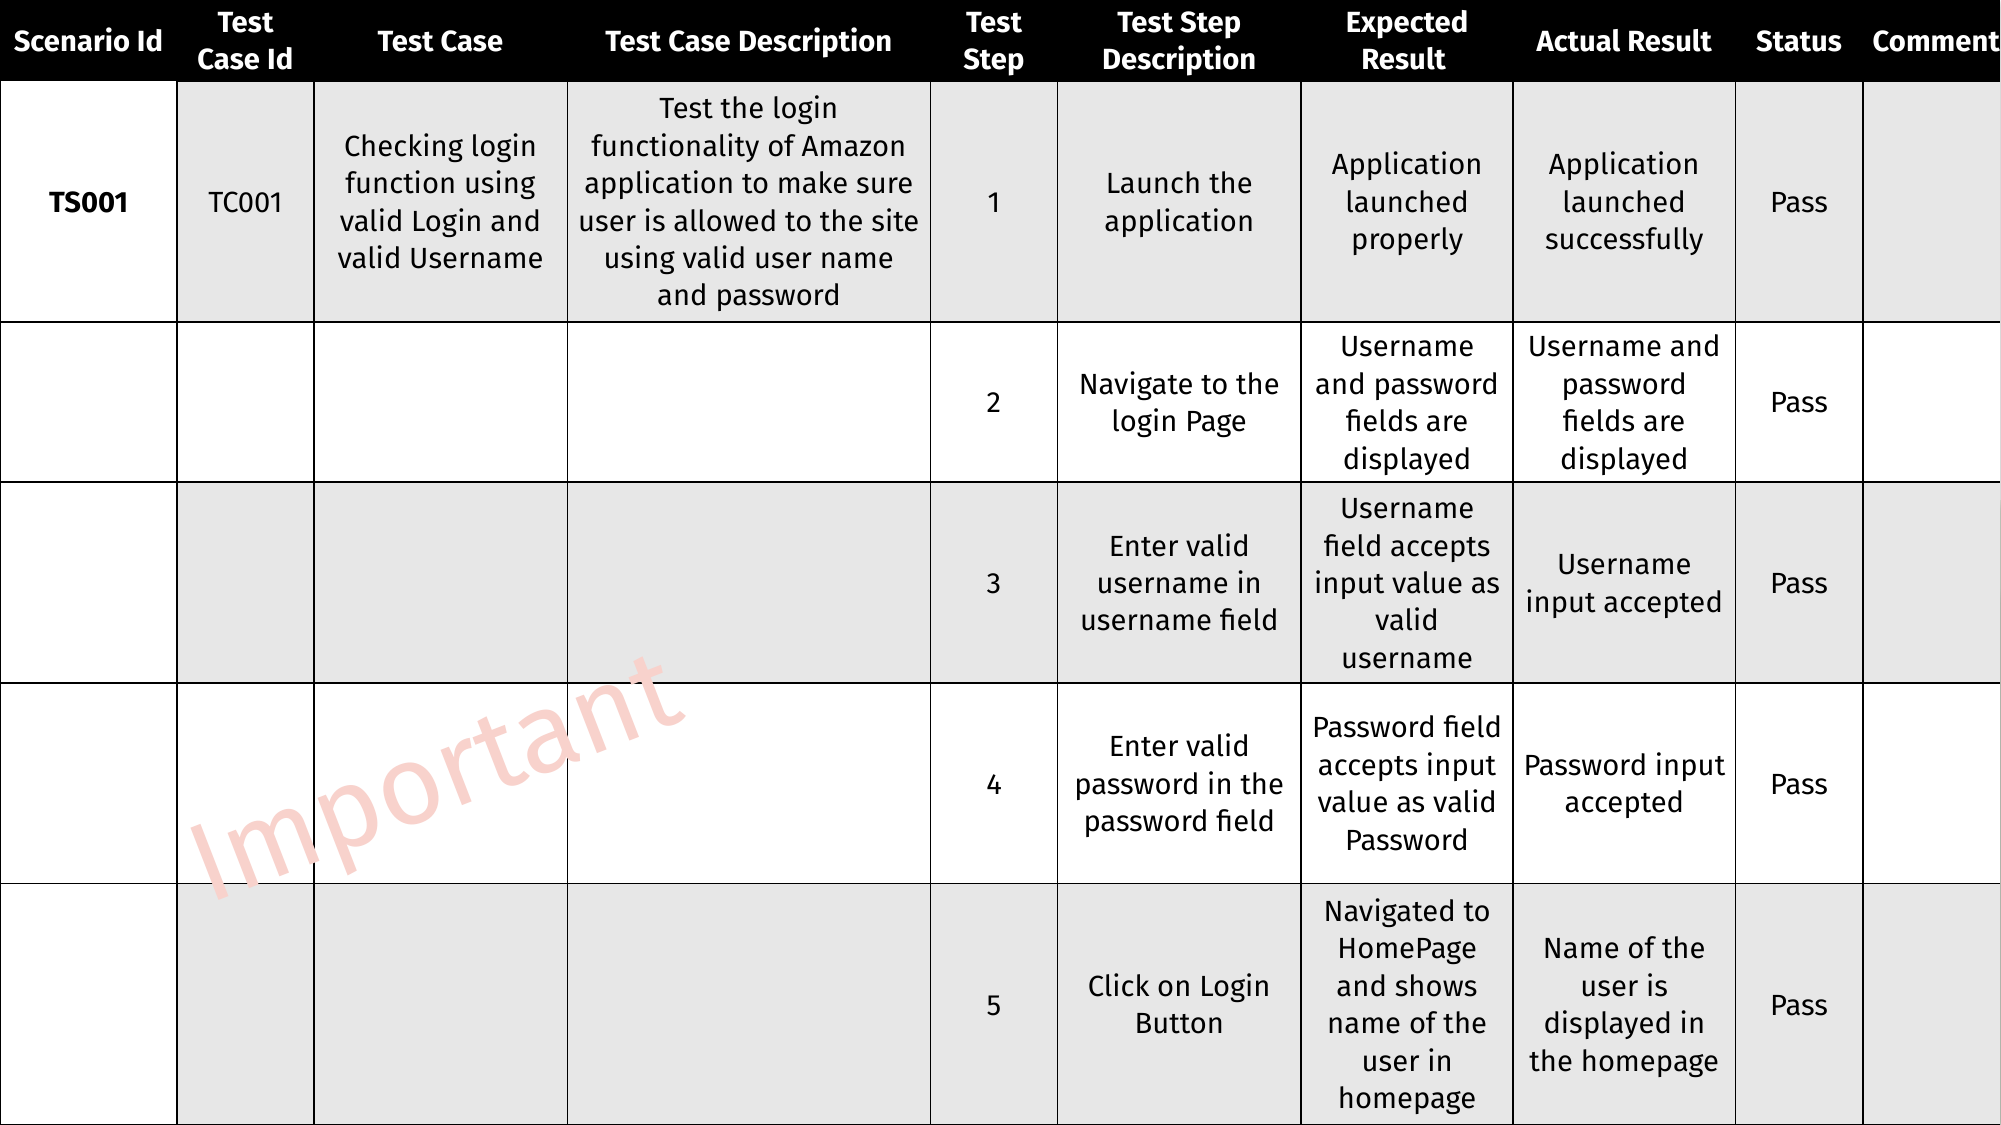

| Scenario Id | Test Case Id | Test Case | Test Case Description | Test Step | Test Step Description | Expected Result | Actual Result | Status | Comment |
| --- | --- | --- | --- | --- | --- | --- | --- | --- | --- |
| TS001 | TC001 | Checking login function using valid Login and valid Username | Test the login functionality of Amazon application to make sure user is allowed to the site using valid user name and password | 1 | Launch the application | Application launched properly | Application launched successfully | Pass |  |
|  |  |  |  | 2 | Navigate to the login Page | Username and password fields are displayed | Username and password fields are displayed | Pass |  |
|  |  |  |  | 3 | Enter valid username in username field | Username field accepts input value as valid username | Username input accepted | Pass |  |
|  |  |  |  | 4 | Enter valid password in the password field | Password field accepts input value as valid Password | Password input accepted | Pass |  |
|  |  |  |  | 5 | Click on Login Button | Navigated to HomePage and shows name of the user in homepage | Name of the user is displayed in the homepage | Pass |  |

Important